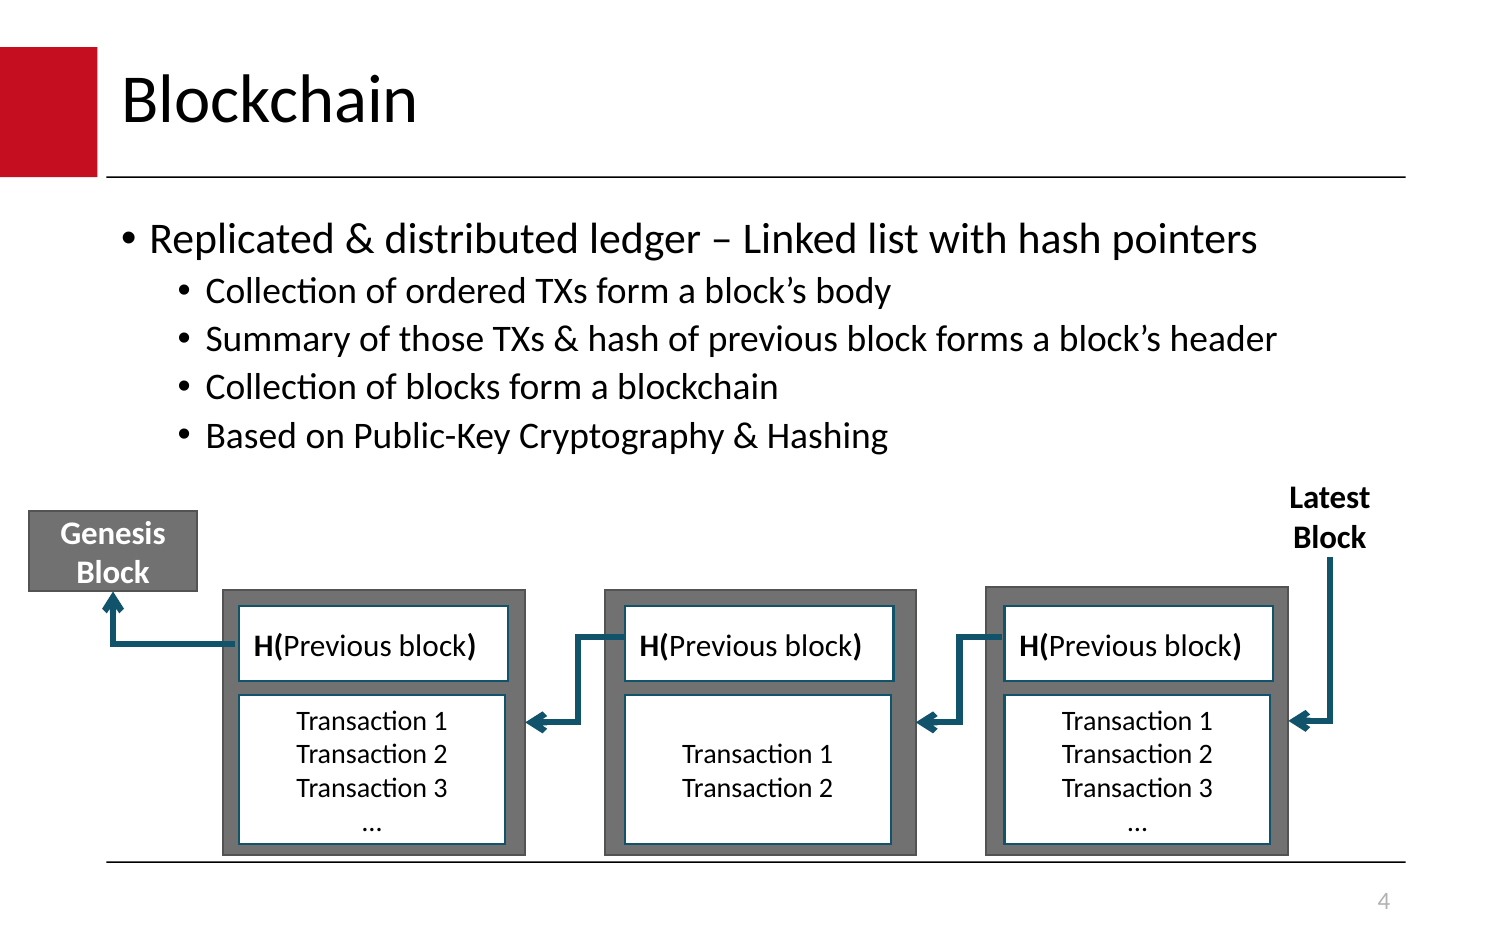

# Blockchain
Replicated & distributed ledger – Linked list with hash pointers
Collection of ordered TXs form a block’s body
Summary of those TXs & hash of previous block forms a block’s header
Collection of blocks form a blockchain
Based on Public-Key Cryptography & Hashing
Latest Block
Genesis Block

H(Previous block)
H(Previous block)
H(Previous block)
Transaction 1
Transaction 2
Transaction 3
…
Transaction 1
Transaction 2
Transaction 1
Transaction 2
Transaction 3
…
4